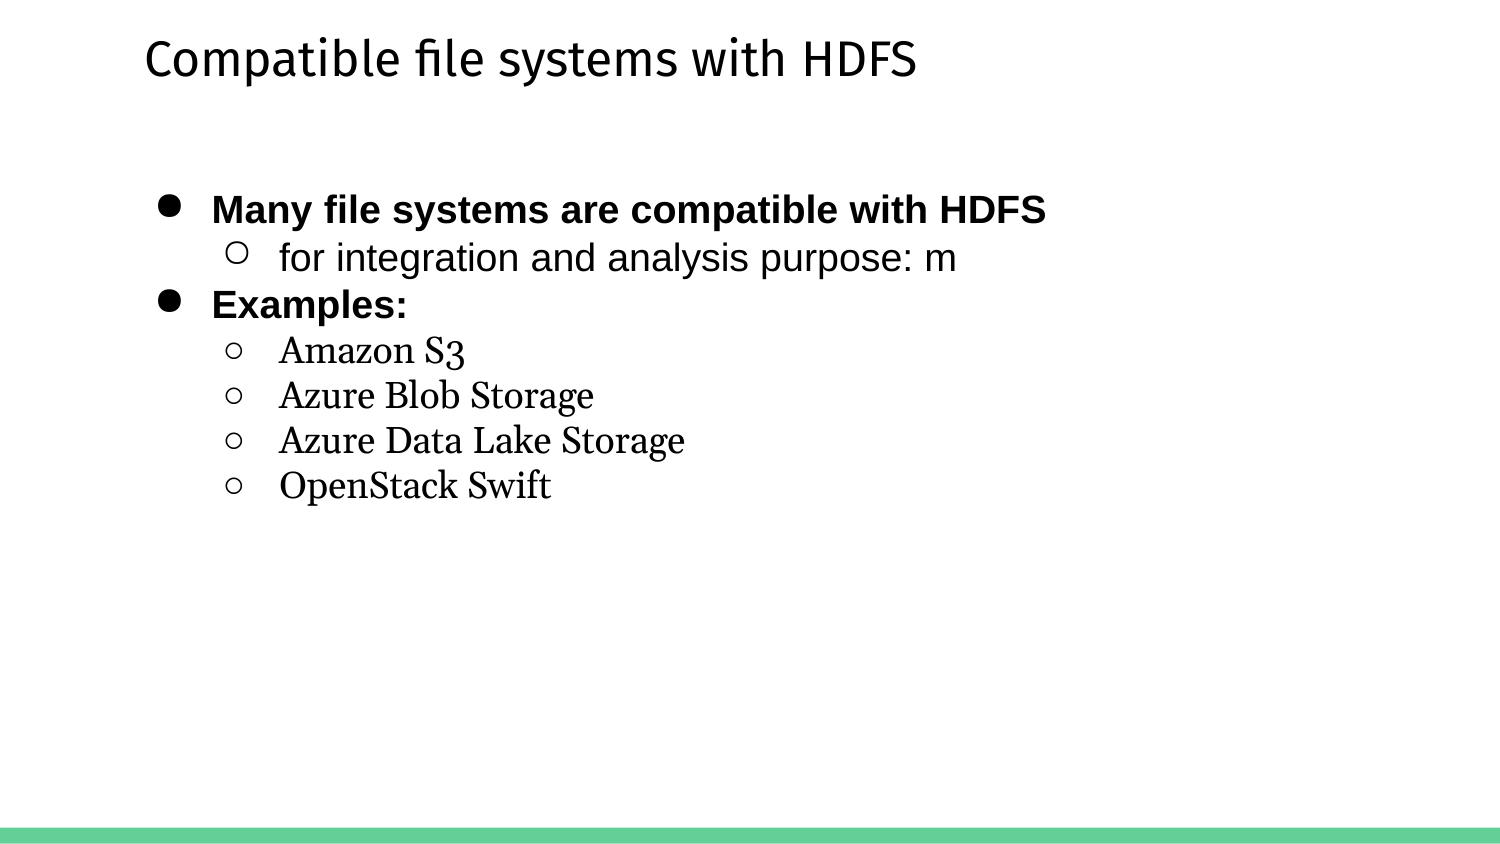

# Compatible file systems with HDFS
Many file systems are compatible with HDFS
for integration and analysis purpose: m
Examples:
Amazon S3
Azure Blob Storage
Azure Data Lake Storage
OpenStack Swift